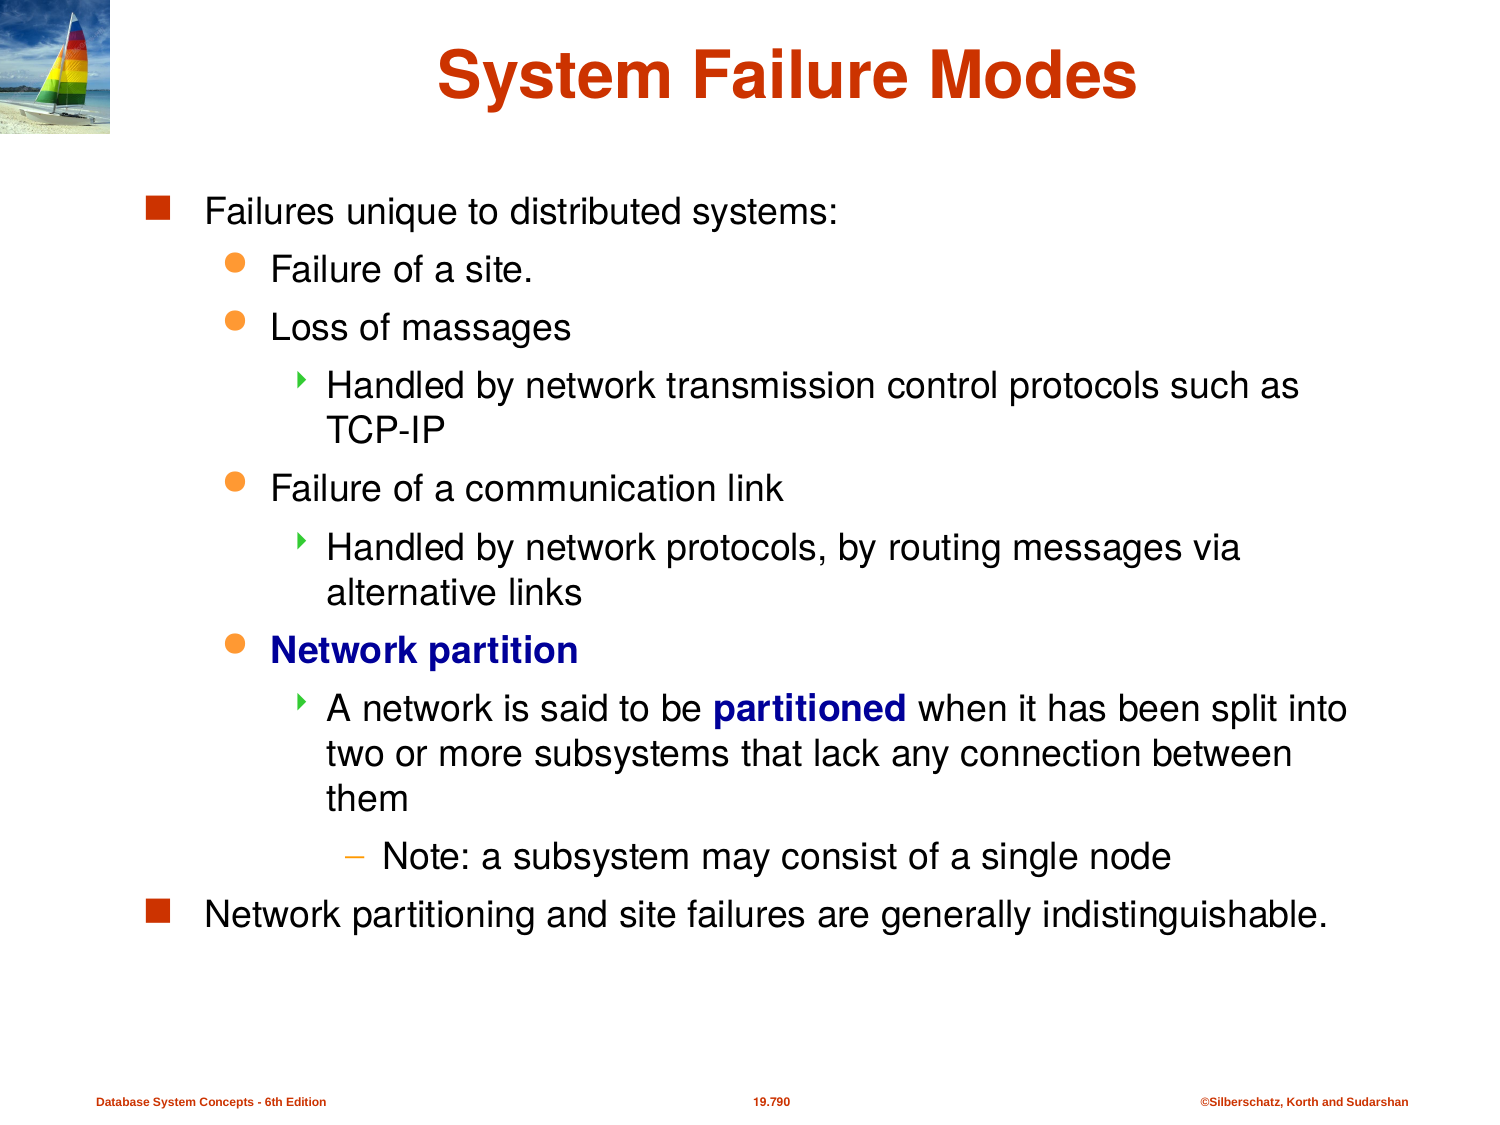

Failures unique to distributed systems:
Failure of a site.
Loss of massages
Handled by network transmission control protocols such as TCP-IP
Failure of a communication link
Handled by network protocols, by routing messages via alternative links
Network partition
A network is said to be partitioned when it has been split into two or more subsystems that lack any connection between them
Note: a subsystem may consist of a single node
Network partitioning and site failures are generally indistinguishable.
# System Failure Modes